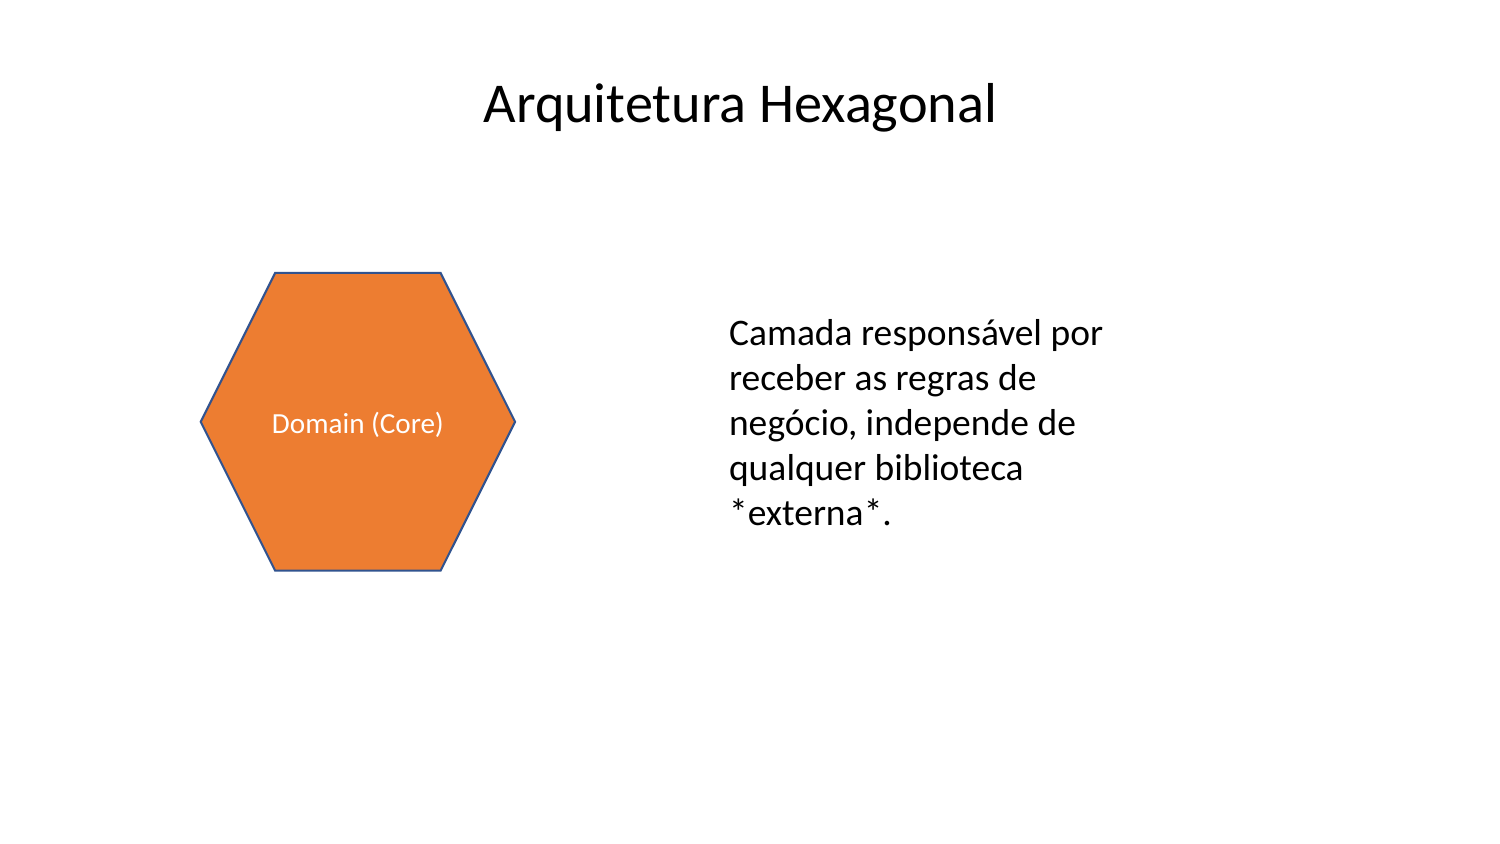

Arquitetura Hexagonal
Domain (Core)
Camada responsável por receber as regras de negócio, independe de qualquer biblioteca *externa*.